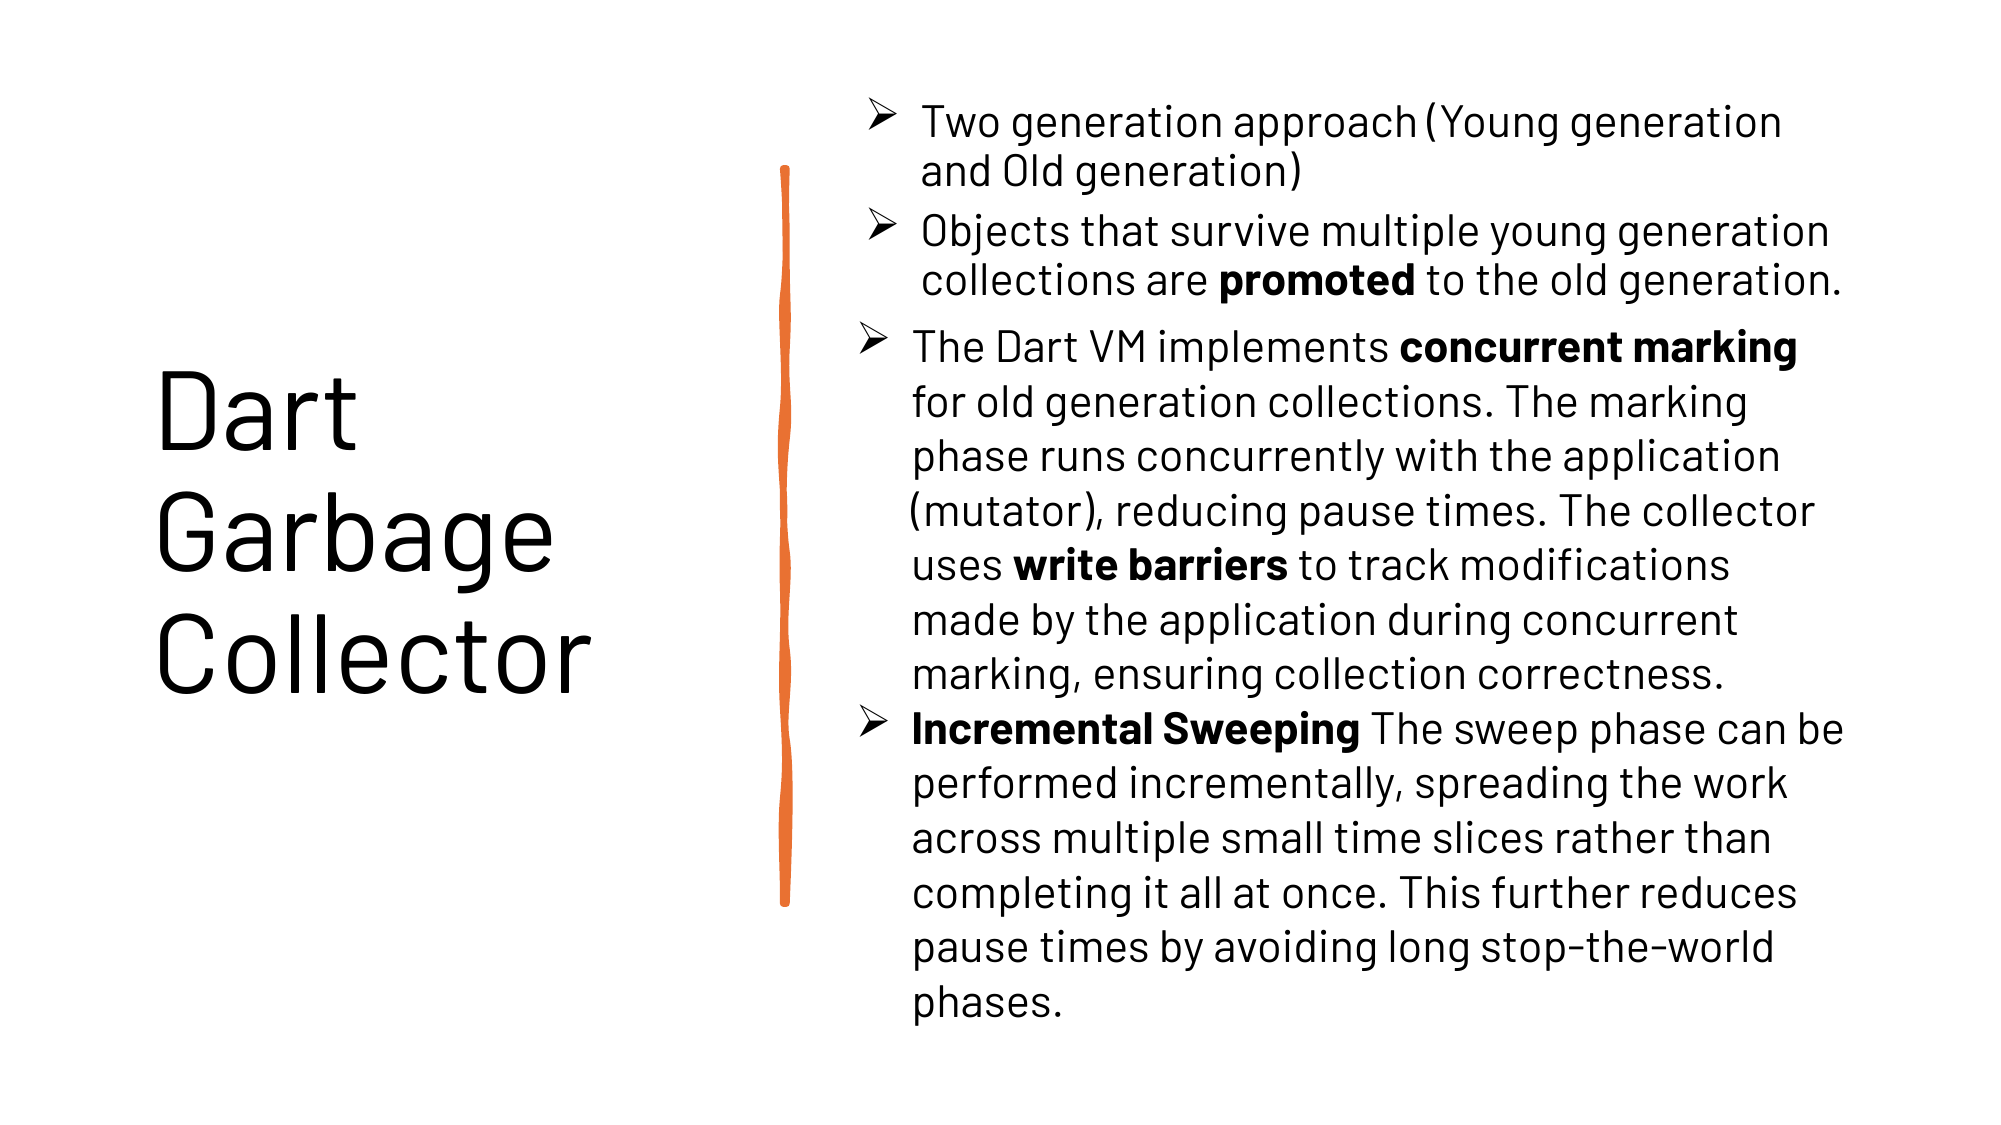

Dart Garbage Collector
Two generation approach (Young generation and Old generation)
Objects that survive multiple young generation collections are promoted to the old generation.
The Dart VM implements concurrent marking for old generation collections. The marking phase runs concurrently with the application (mutator), reducing pause times. The collector uses write barriers to track modifications made by the application during concurrent marking, ensuring collection correctness.
Incremental Sweeping The sweep phase can be performed incrementally, spreading the work across multiple small time slices rather than completing it all at once. This further reduces pause times by avoiding long stop-the-world phases.